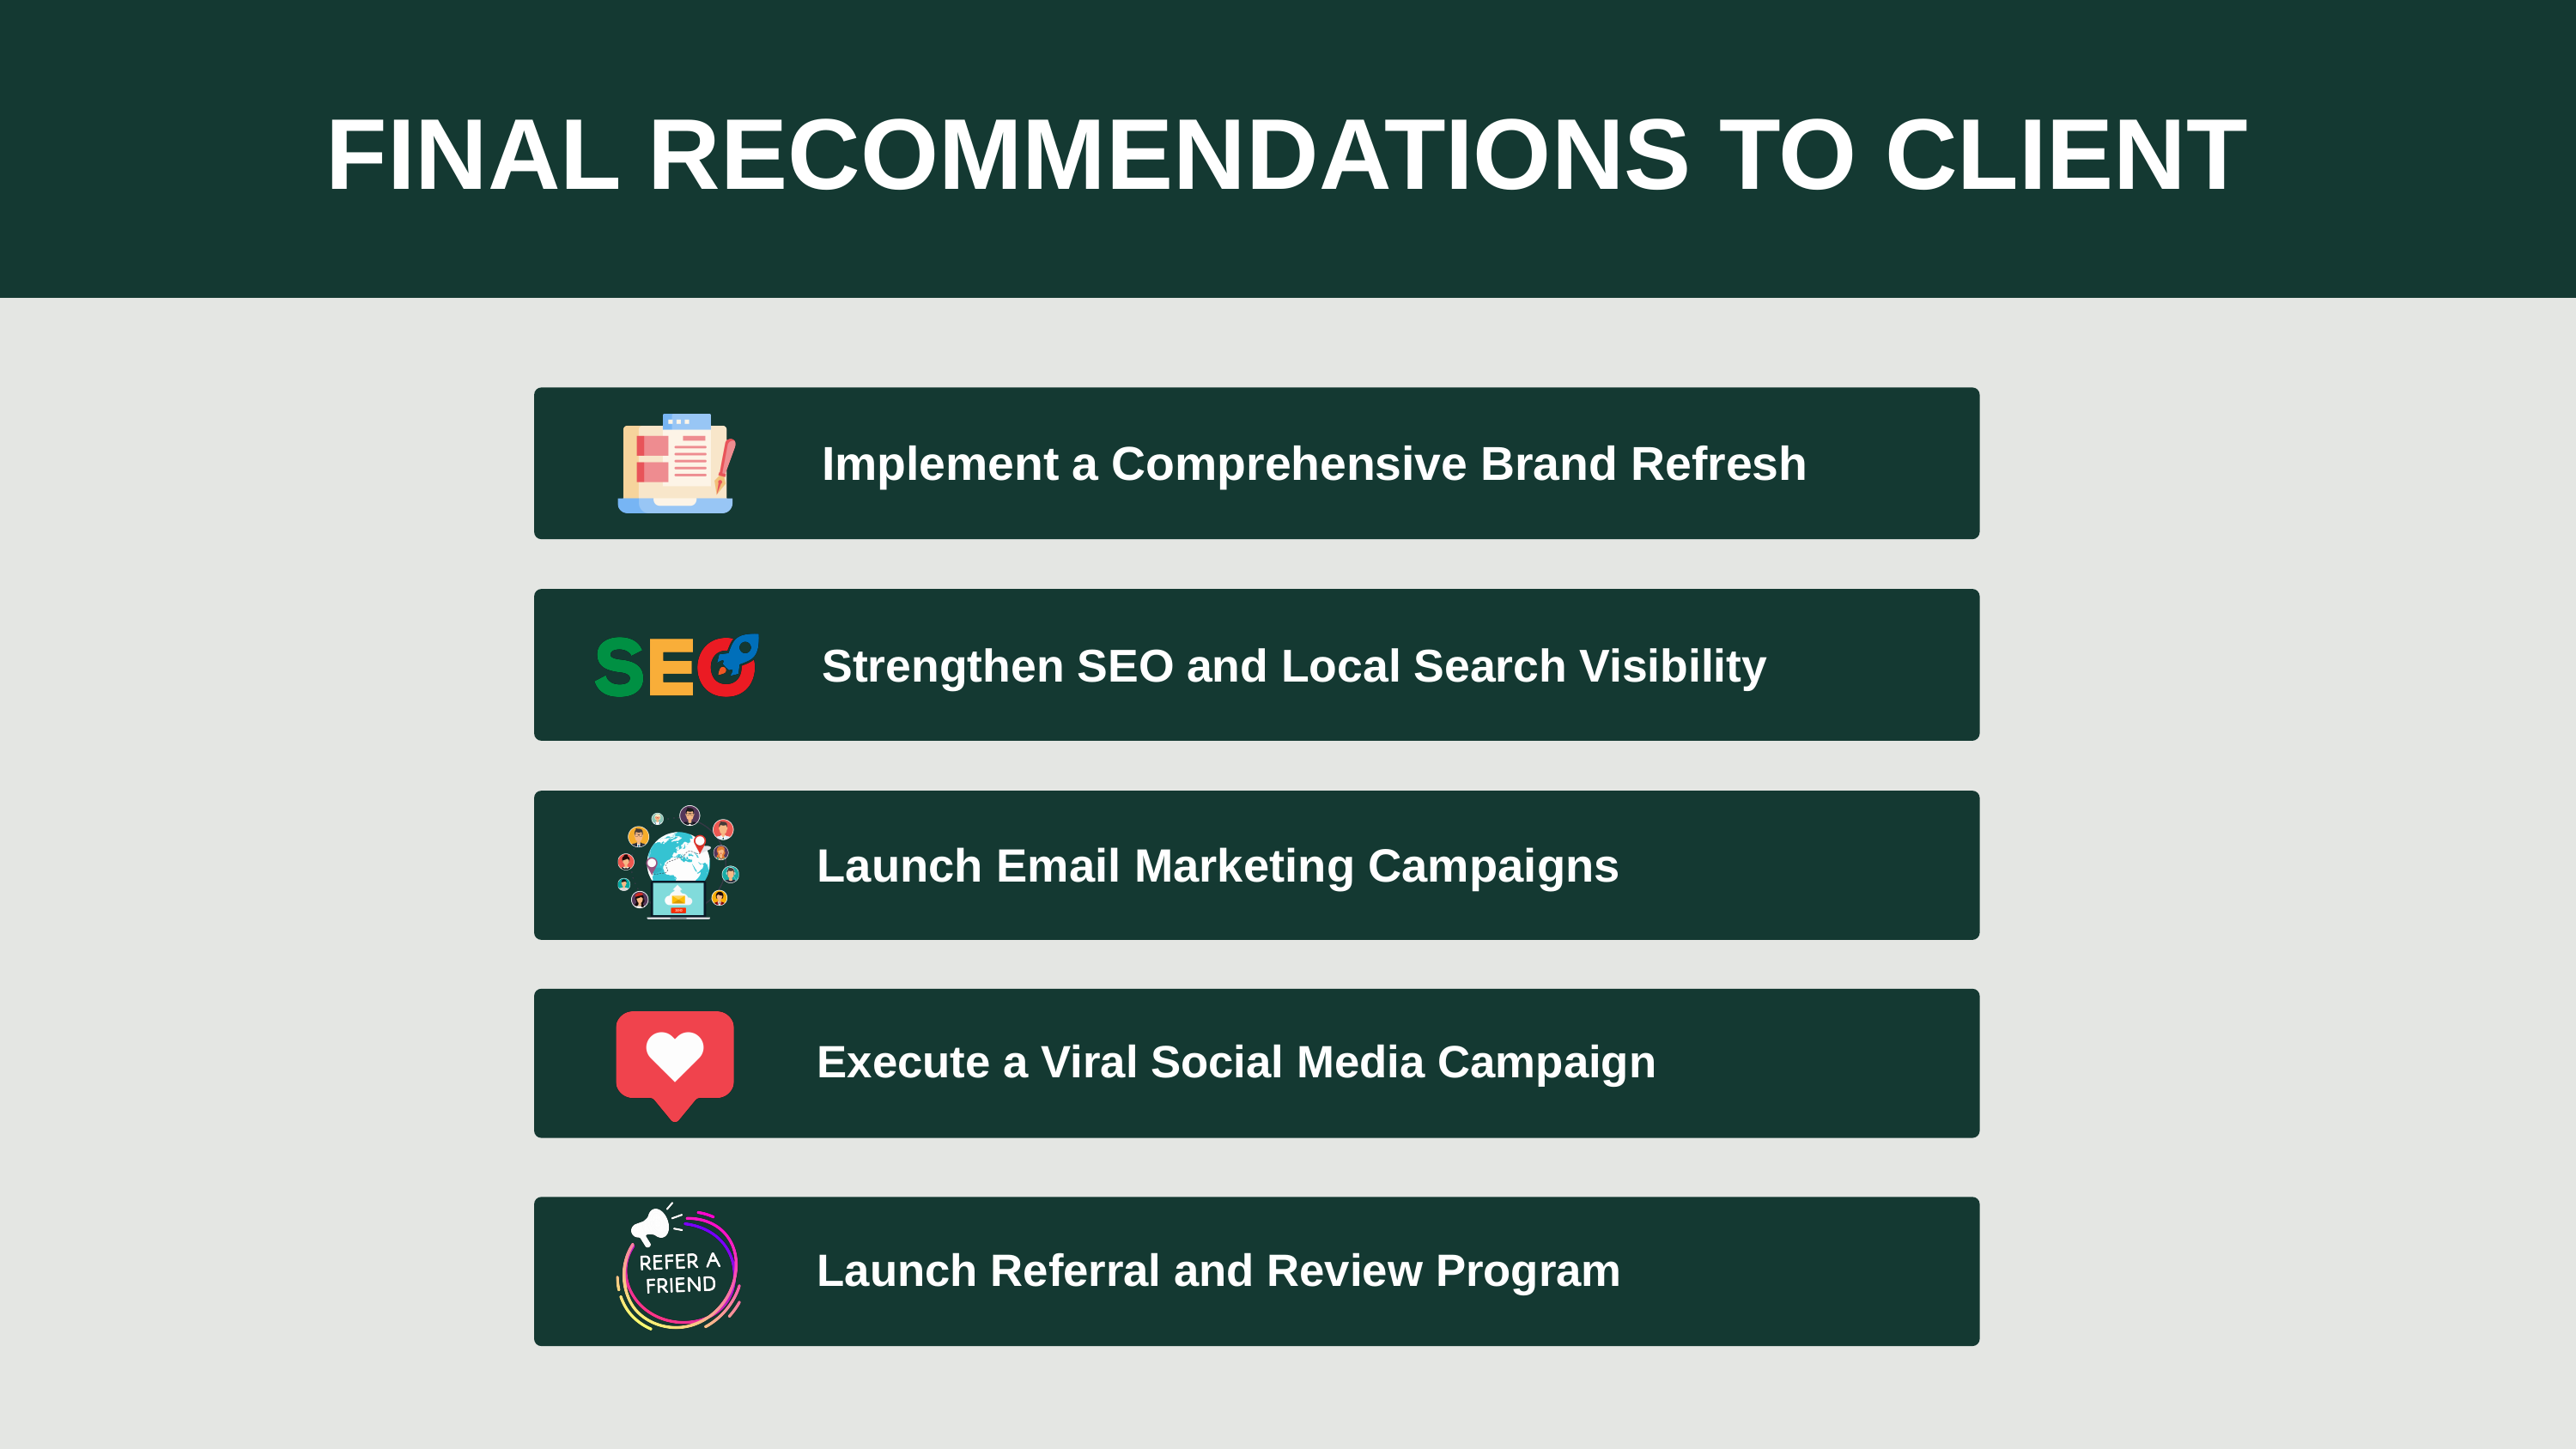

FINAL RECOMMENDATIONS TO CLIENT

Implement a Comprehensive Brand Refresh

Strengthen SEO and Local Search Visibility

Launch Email Marketing Campaigns

Execute a Viral Social Media Campaign

Launch Referral and Review Program